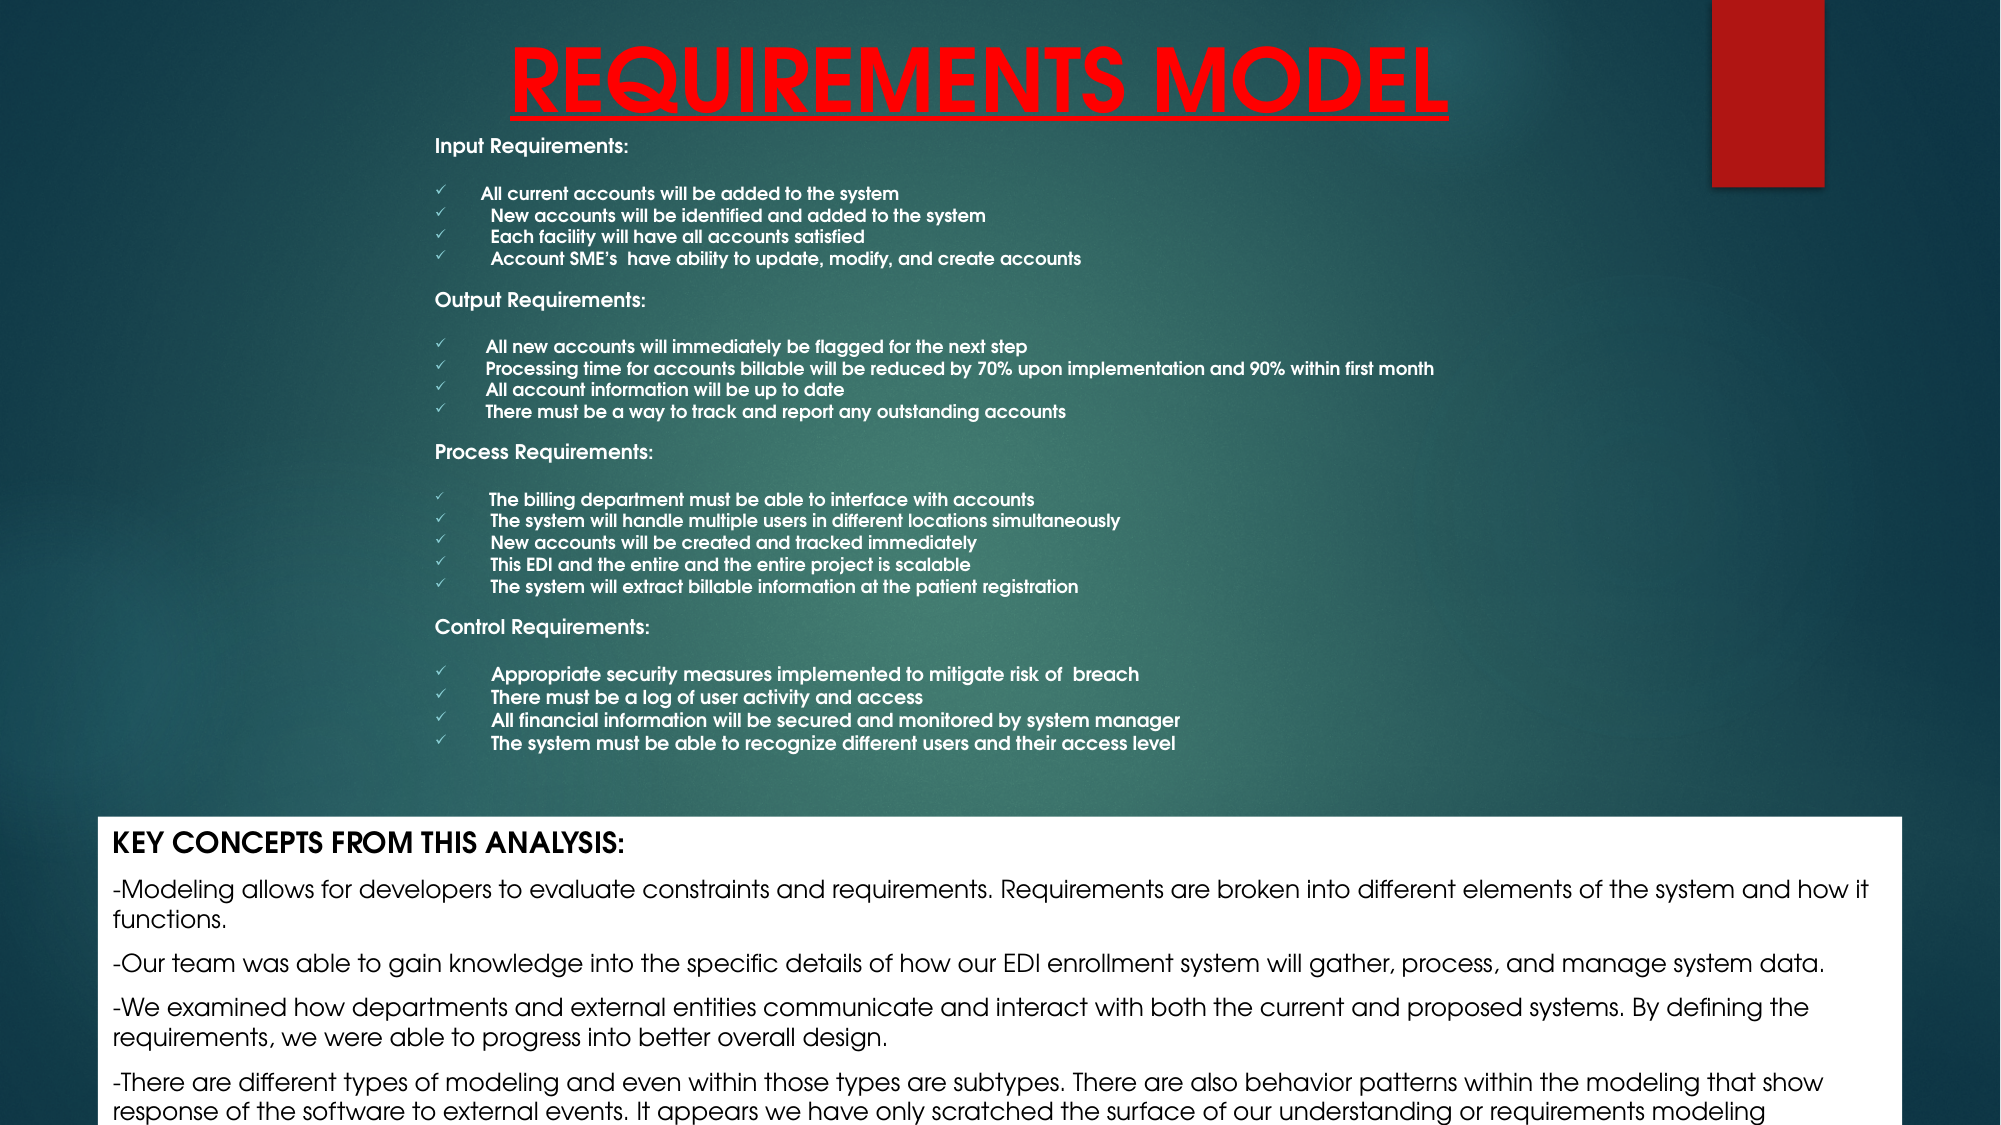

# REQUIREMENTS MODEL
Input Requirements:

	All current accounts will be added to the system
  New accounts will be identified and added to the system
  Each facility will have all accounts satisfied
  Account SME’s  have ability to update, modify, and create accounts

Output Requirements:

 All new accounts will immediately be flagged for the next step
 Processing time for accounts billable will be reduced by 70% upon implementation and 90% within first month
 All account information will be up to date
 There must be a way to track and report any outstanding accounts

Process Requirements:

  The billing department must be able to interface with accounts
  The system will handle multiple users in different locations simultaneously
  New accounts will be created and tracked immediately
  This EDI and the entire and the entire project is scalable
  The system will extract billable information at the patient registration

Control Requirements:

  Appropriate security measures implemented to mitigate risk of  breach
  There must be a log of user activity and access
  All financial information will be secured and monitored by system manager
  The system must be able to recognize different users and their access level

KEY CONCEPTS FROM THIS ANALYSIS:
-Modeling allows for developers to evaluate constraints and requirements. Requirements are broken into different elements of the system and how it functions.
-Our team was able to gain knowledge into the specific details of how our EDI enrollment system will gather, process, and manage system data.
-We examined how departments and external entities communicate and interact with both the current and proposed systems. By defining the requirements, we were able to progress into better overall design.
-There are different types of modeling and even within those types are subtypes. There are also behavior patterns within the modeling that show response of the software to external events. It appears we have only scratched the surface of our understanding or requirements modeling